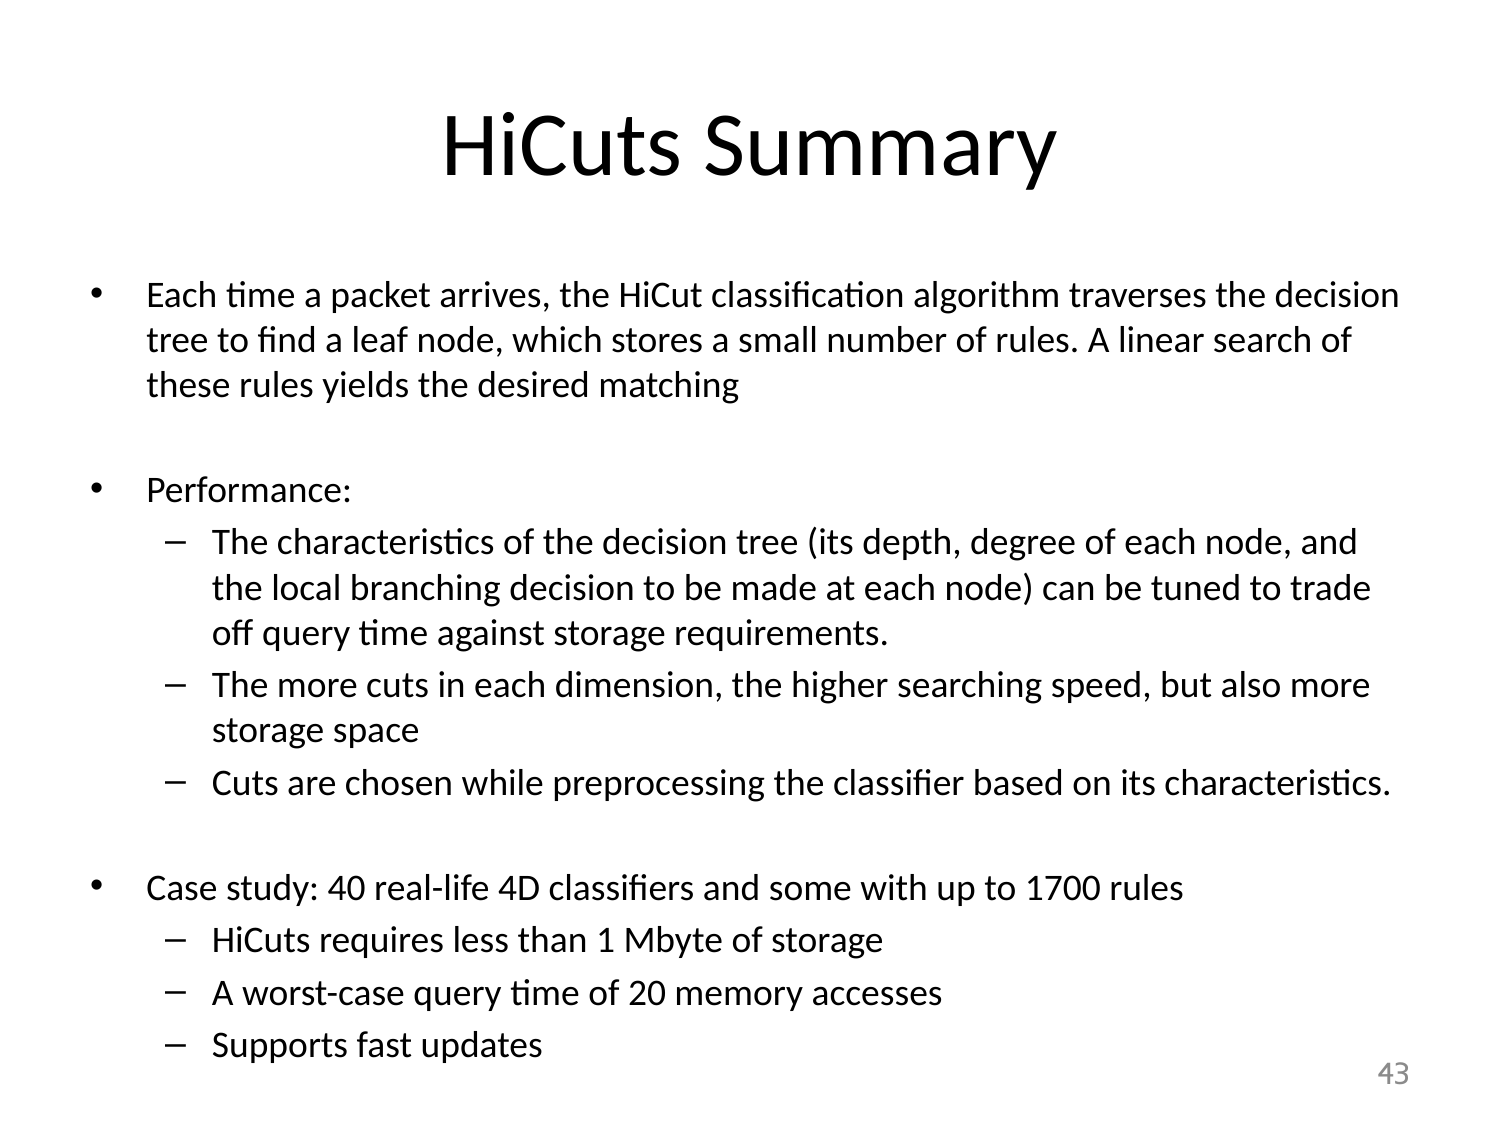

# HiCuts Summary
Each time a packet arrives, the HiCut classification algorithm traverses the decision tree to find a leaf node, which stores a small number of rules. A linear search of these rules yields the desired matching

Performance:
The characteristics of the decision tree (its depth, degree of each node, and the local branching decision to be made at each node) can be tuned to trade off query time against storage requirements.
The more cuts in each dimension, the higher searching speed, but also more storage space
Cuts are chosen while preprocessing the classifier based on its characteristics.

Case study: 40 real-life 4D classifiers and some with up to 1700 rules
HiCuts requires less than 1 Mbyte of storage
A worst-case query time of 20 memory accesses
Supports fast updates

43